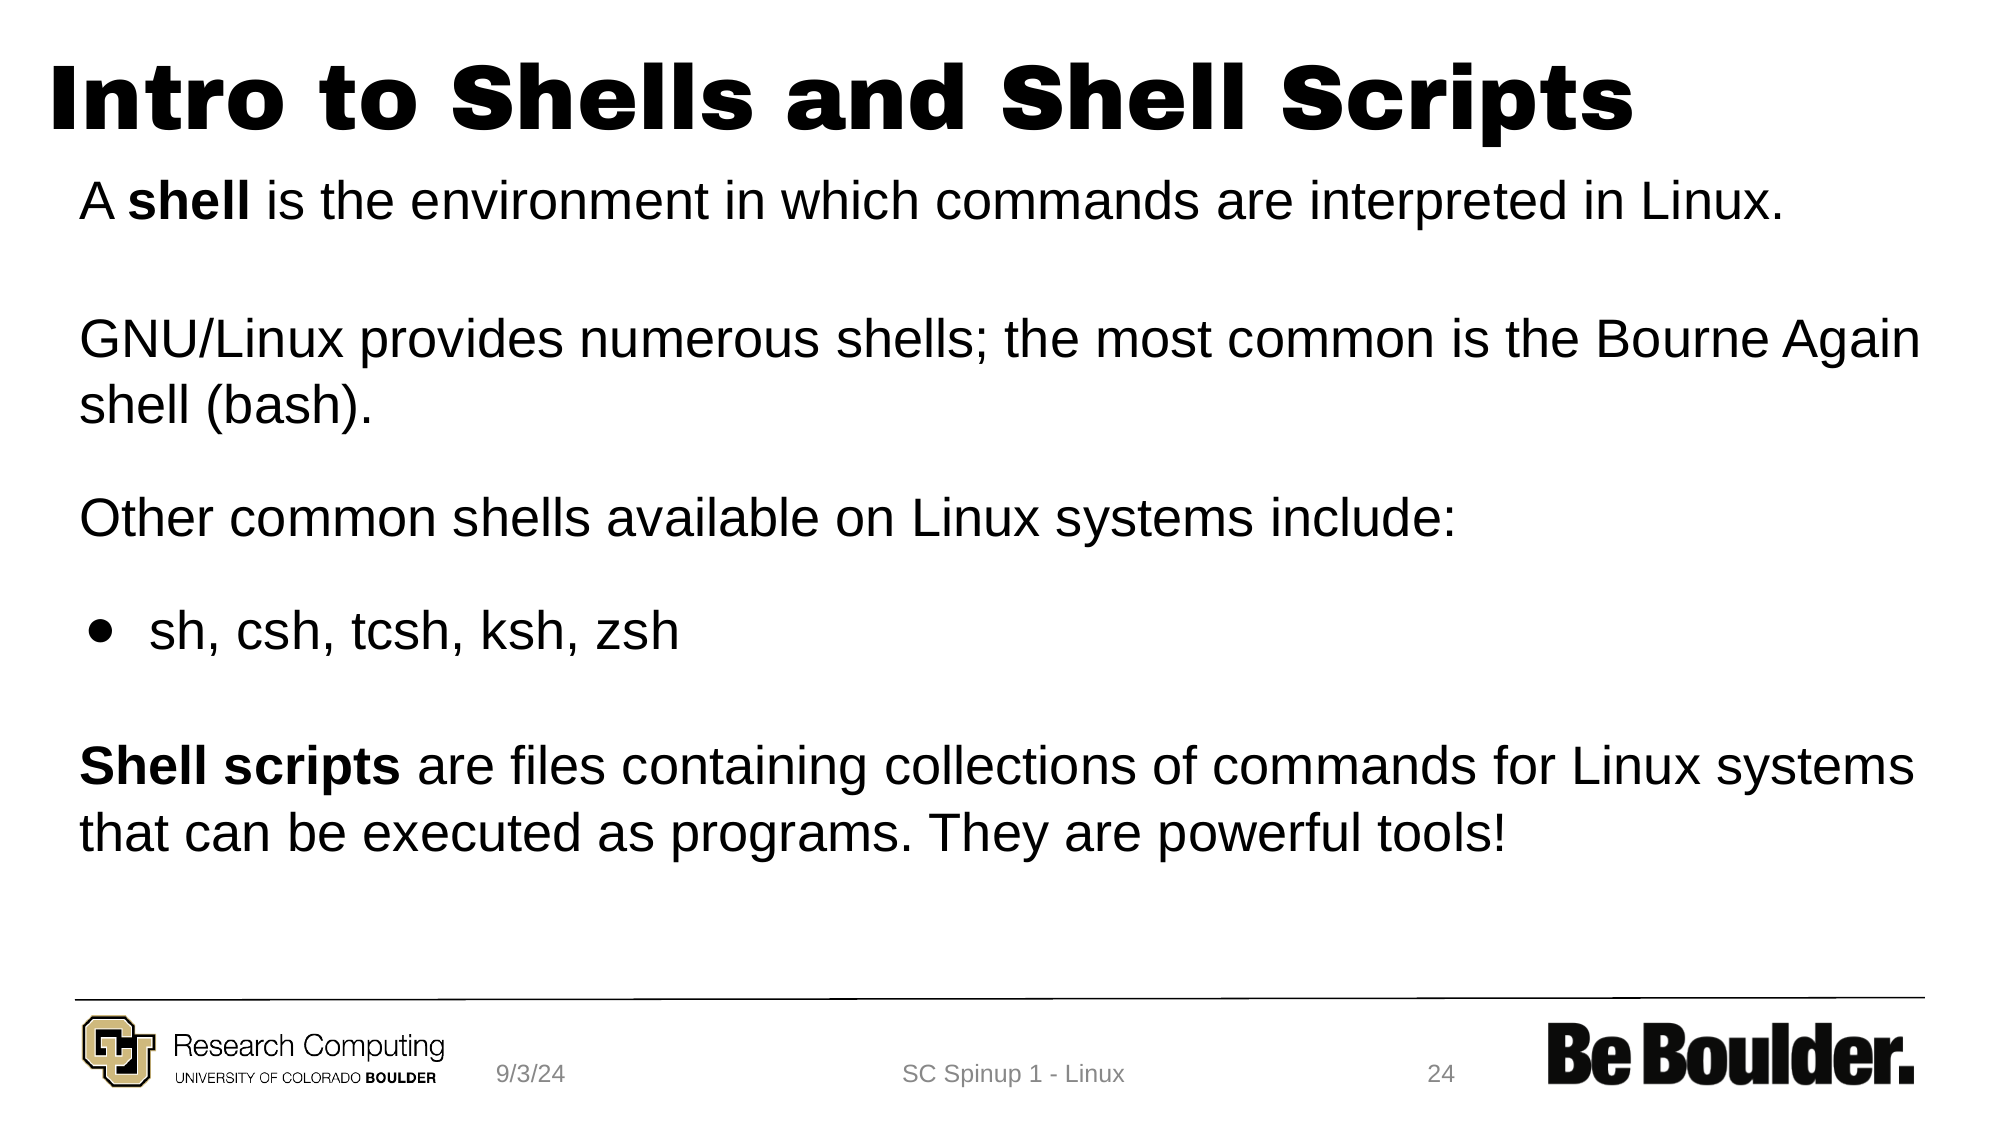

# Intro to Shells and Shell Scripts
A shell is the environment in which commands are interpreted in Linux.

GNU/Linux provides numerous shells; the most common is the Bourne Again shell (bash).
Other common shells available on Linux systems include:
sh, csh, tcsh, ksh, zsh

Shell scripts are files containing collections of commands for Linux systems that can be executed as programs. They are powerful tools!

9/3/24
SC Spinup 1 - Linux
24